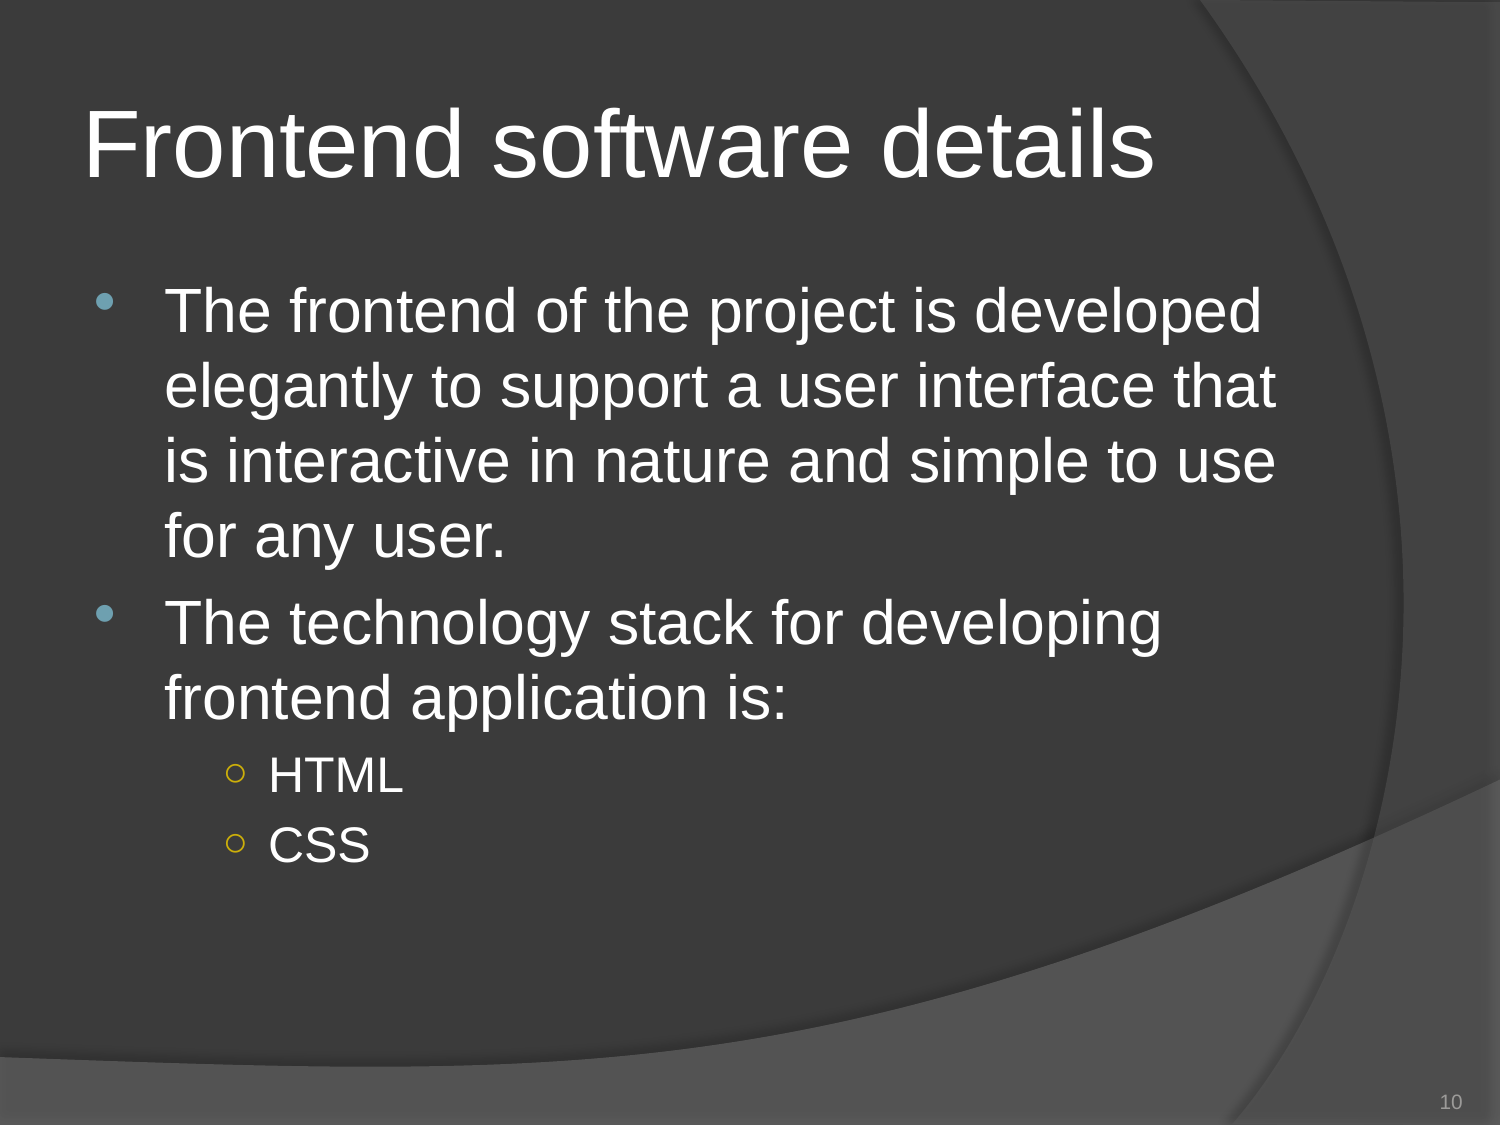

# Frontend software details
The frontend of the project is developed elegantly to support a user interface that is interactive in nature and simple to use for any user.
The technology stack for developing frontend application is:
HTML
CSS

10